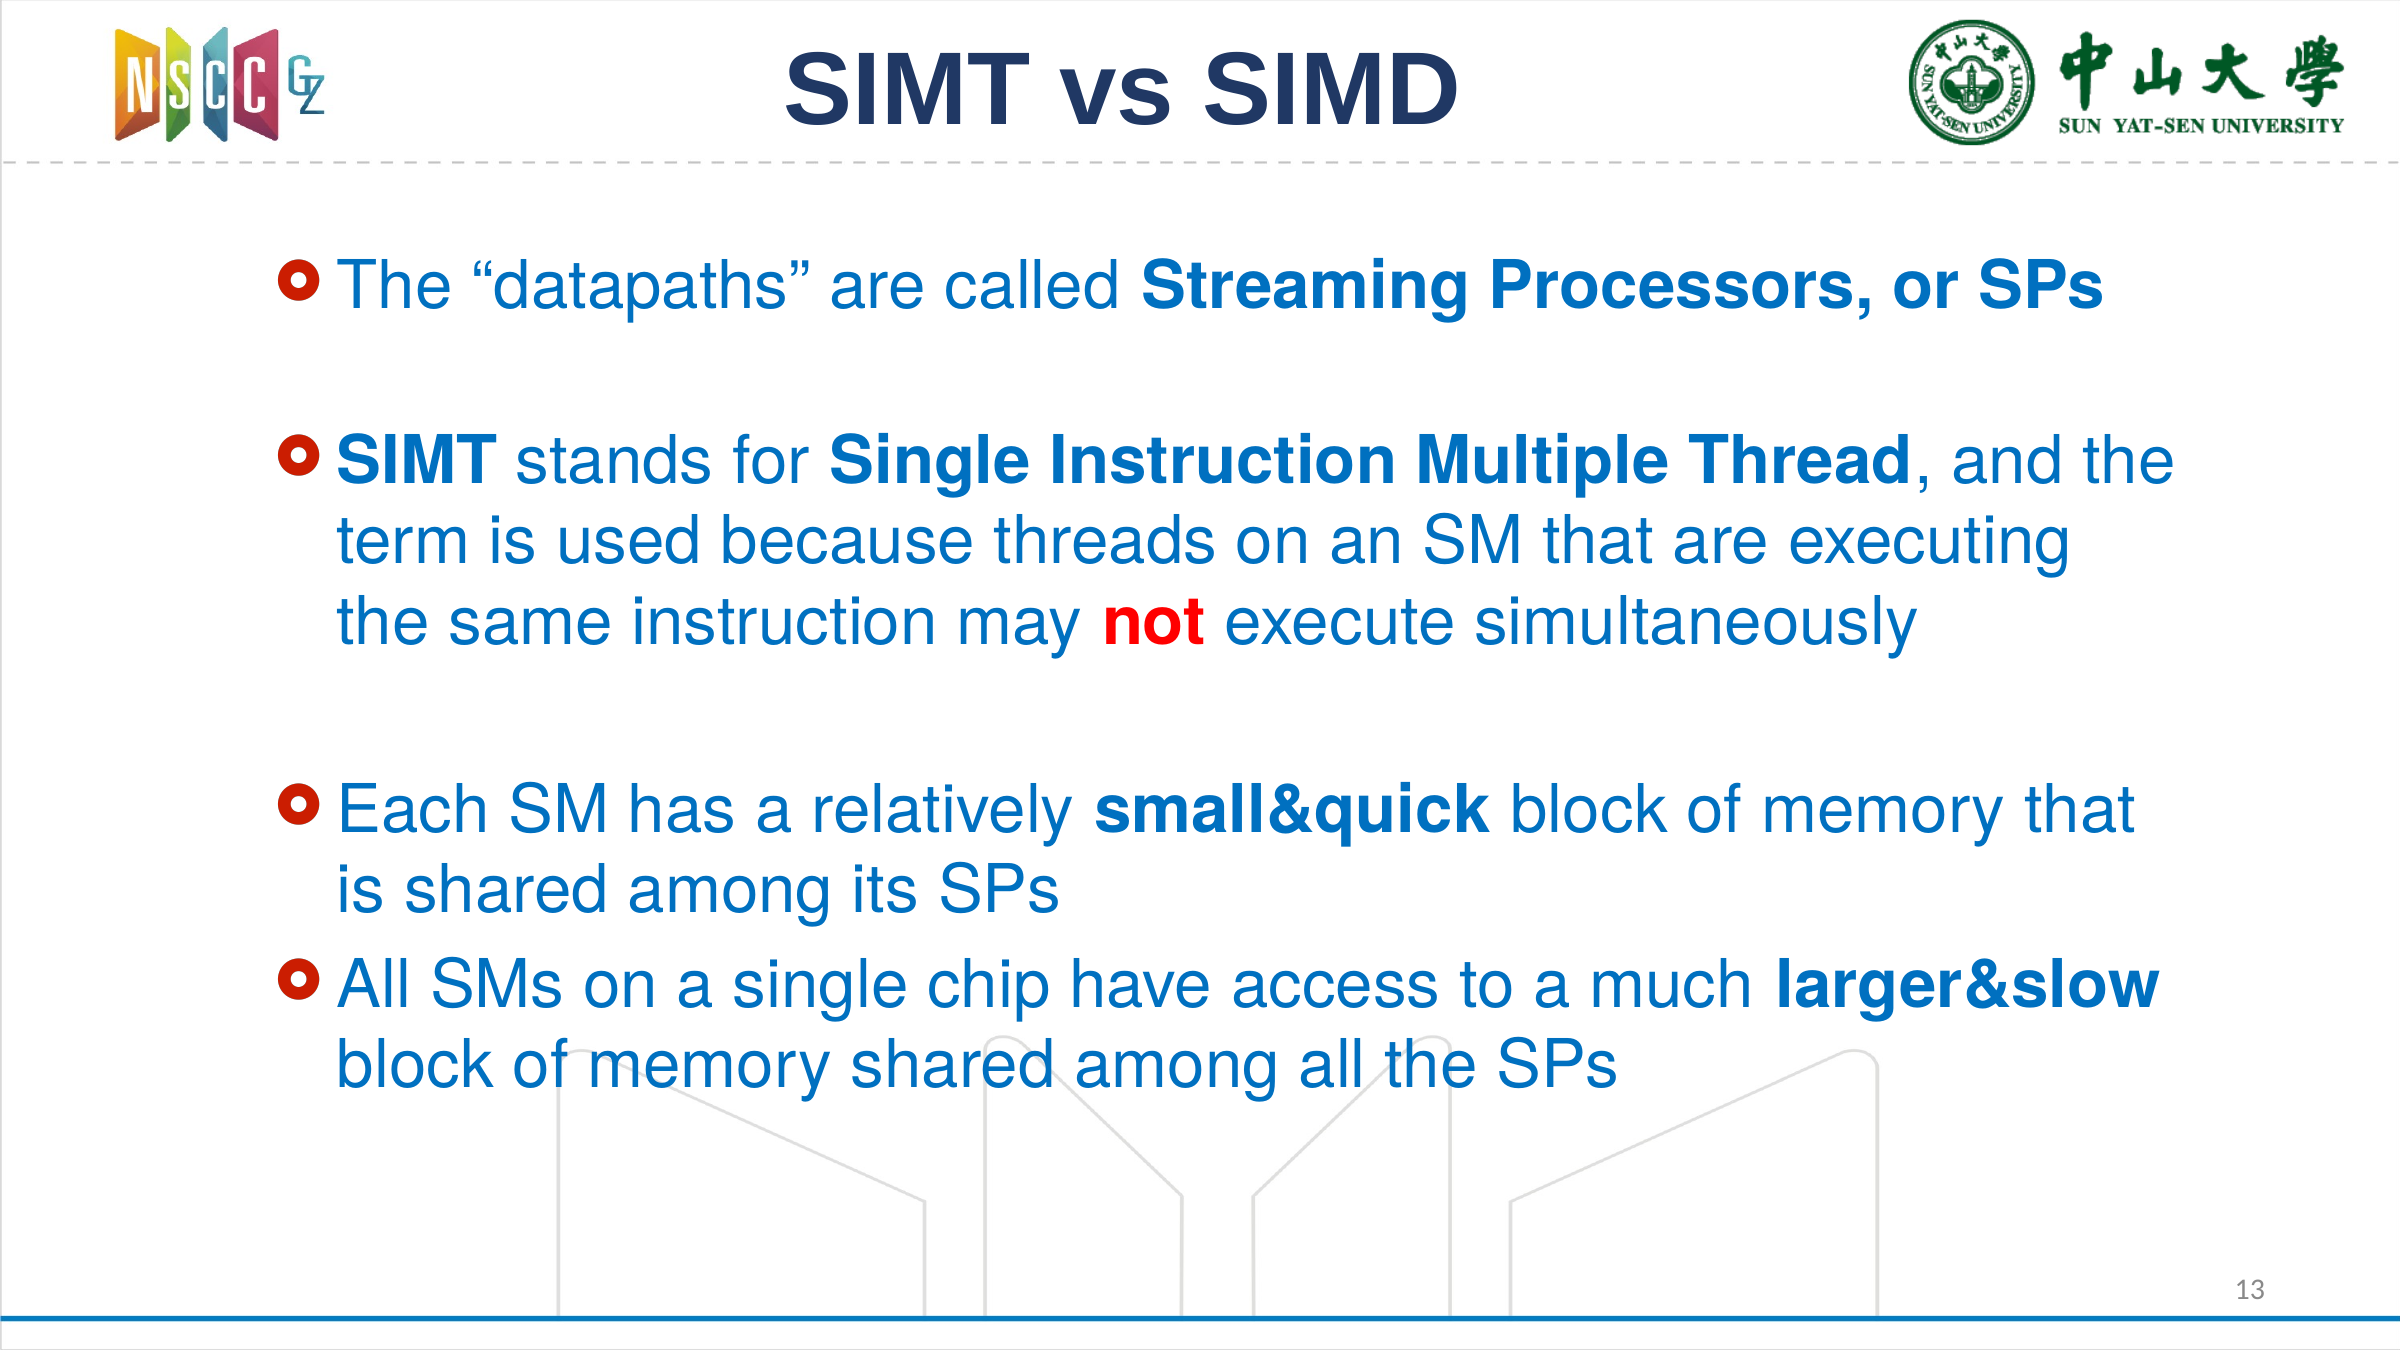

# SIMT vs SIMD
The “datapaths” are called Streaming Processors, or SPs
SIMT stands for Single Instruction Multiple Thread, and the term is used because threads on an SM that are executing the same instruction may not execute simultaneously

Each SM has a relatively small&quick block of memory that is shared among its SPs
All SMs on a single chip have access to a much larger&slow block of memory shared among all the SPs
13